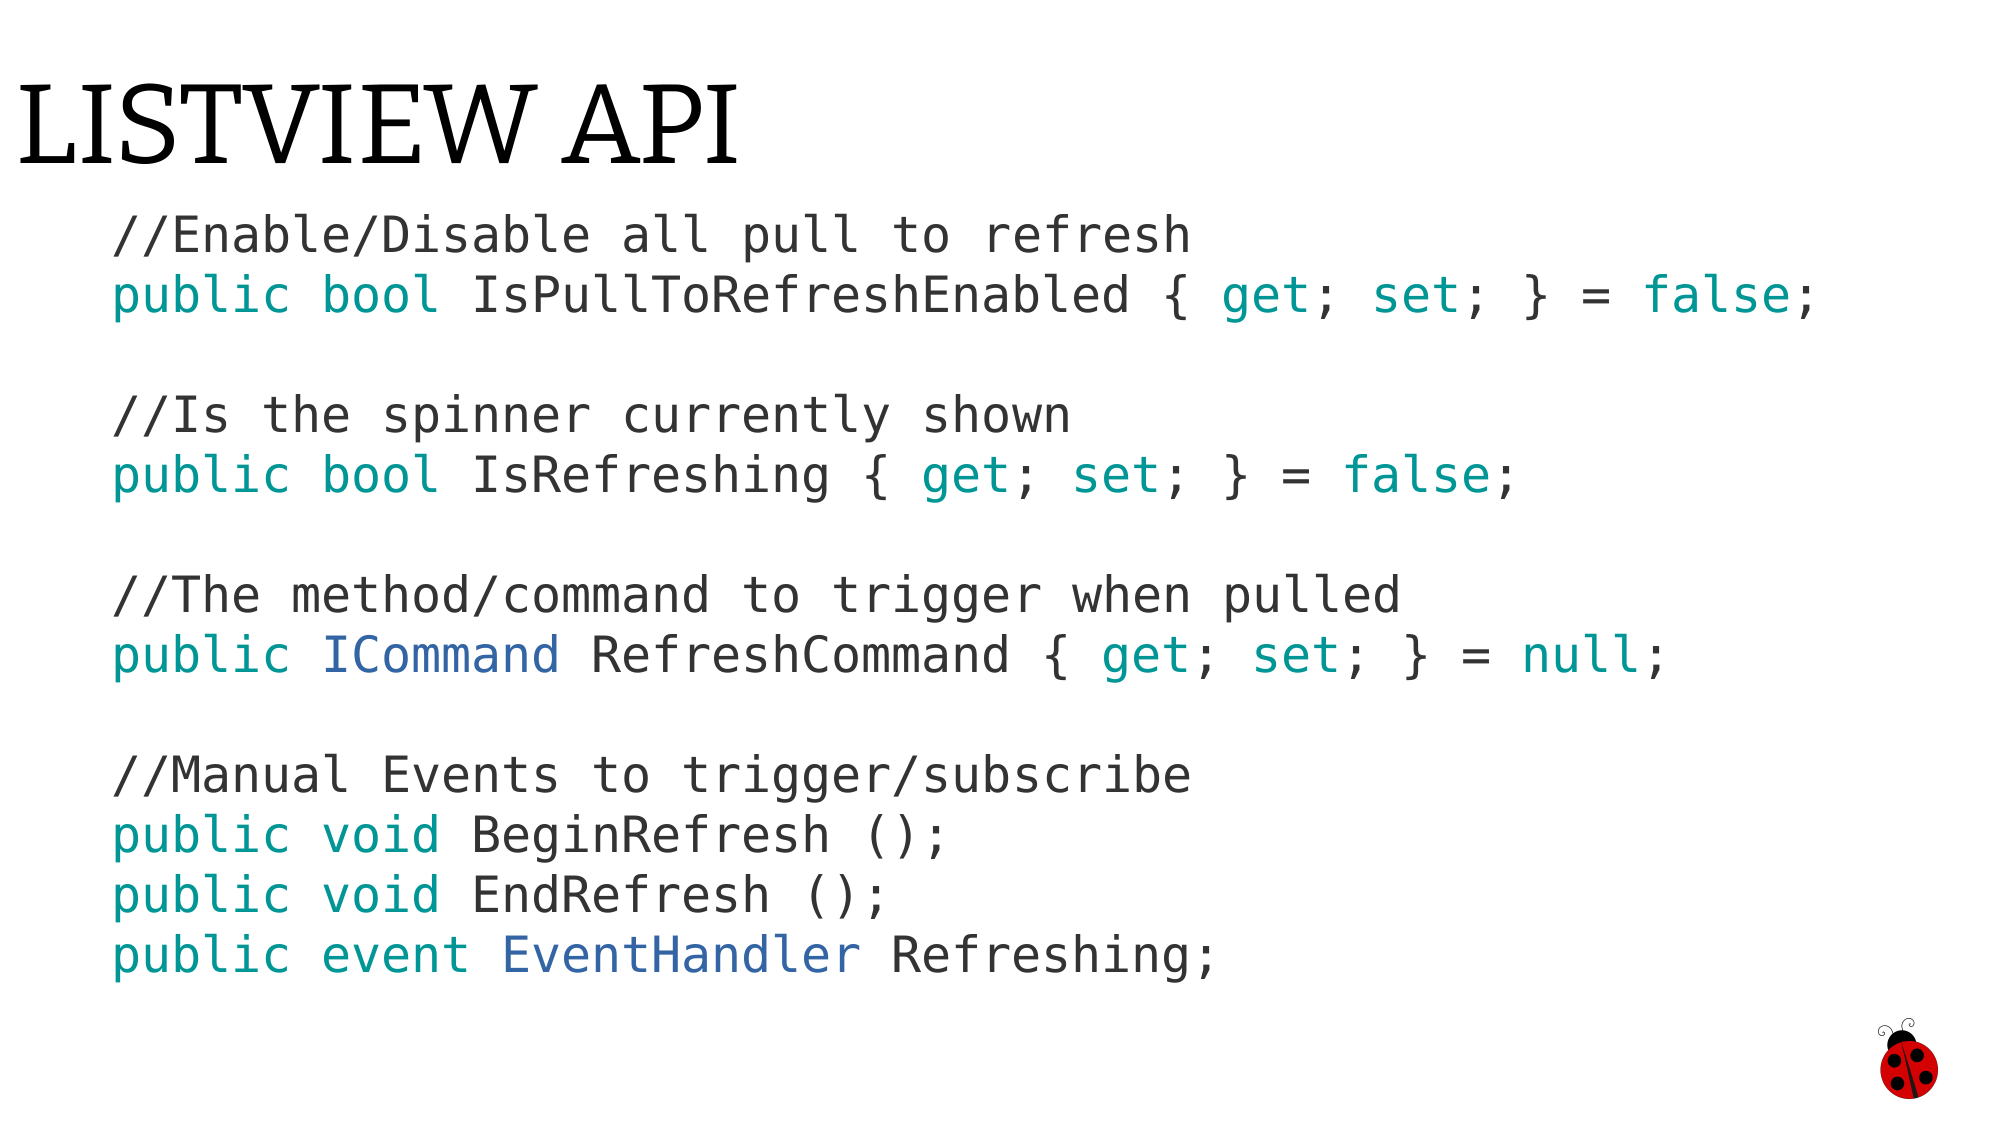

# ListView API
//Enable/Disable all pull to refresh
public bool IsPullToRefreshEnabled { get; set; } = false;

//Is the spinner currently shown
public bool IsRefreshing { get; set; } = false;

//The method/command to trigger when pulled
public ICommand RefreshCommand { get; set; } = null;
//Manual Events to trigger/subscribe
public void BeginRefresh ();
public void EndRefresh ();
public event EventHandler Refreshing;